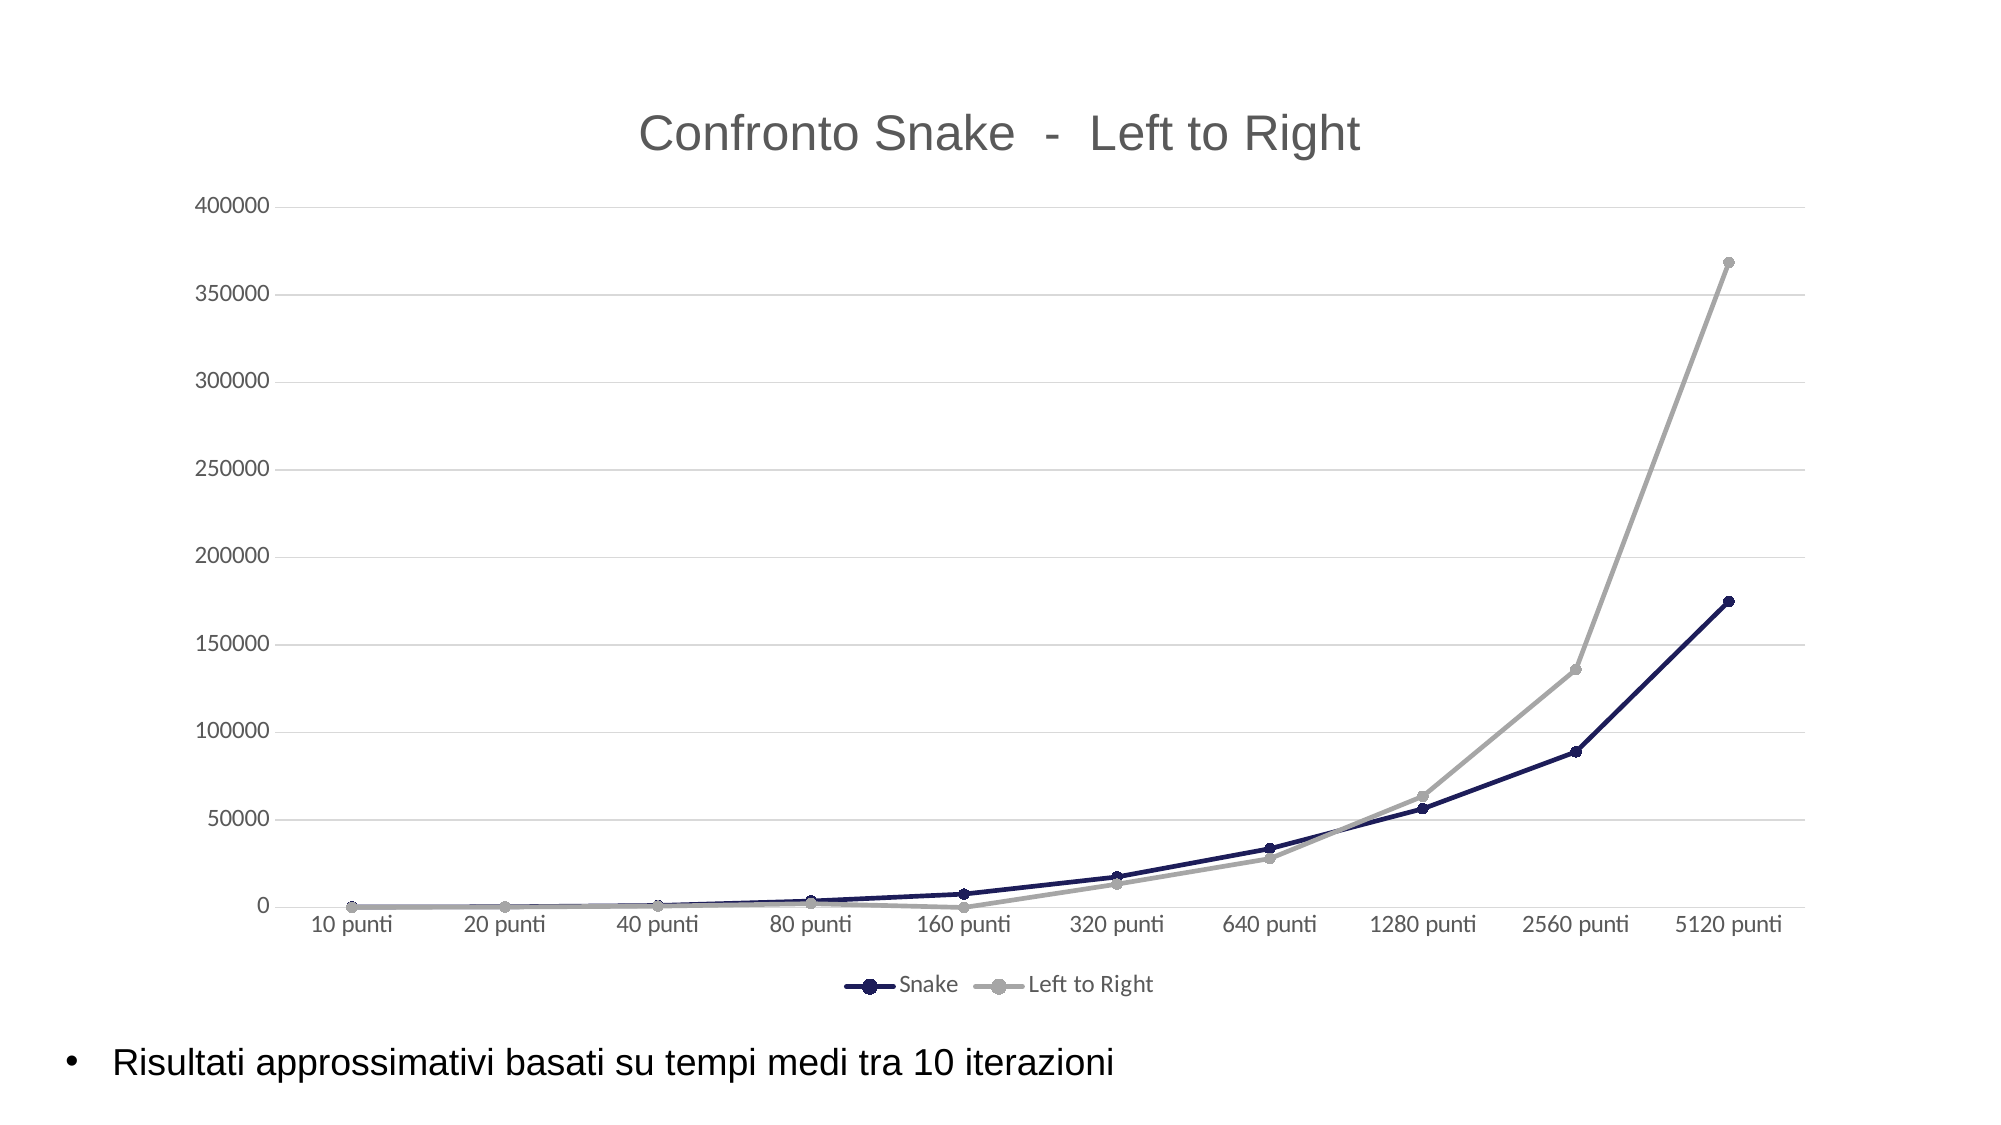

### Chart: Confronto Snake  -  Left to Right

| Category | Snake | Left to Right |
|---|---|---|
| 10 punti | 277.4 | 78.5 |
| 20 punti | 386.2 | 255.4 |
| 40 punti | 1120.9 | 752.6 |
| 80 punti | 3668.7 | 2170.3 |
| 160 punti | 7627.6 | 0.0 |
| 320 punti | 17432.3 | 13323.0 |
| 640 punti | 33589.8 | 27926.3 |
| 1280 punti | 56418.2 | 63551.3 |
| 2560 punti | 88944.7 | 135987.7 |
| 5120 punti | 174979.3 | 368707.8 |
Risultati approssimativi basati su tempi medi tra 10 iterazioni